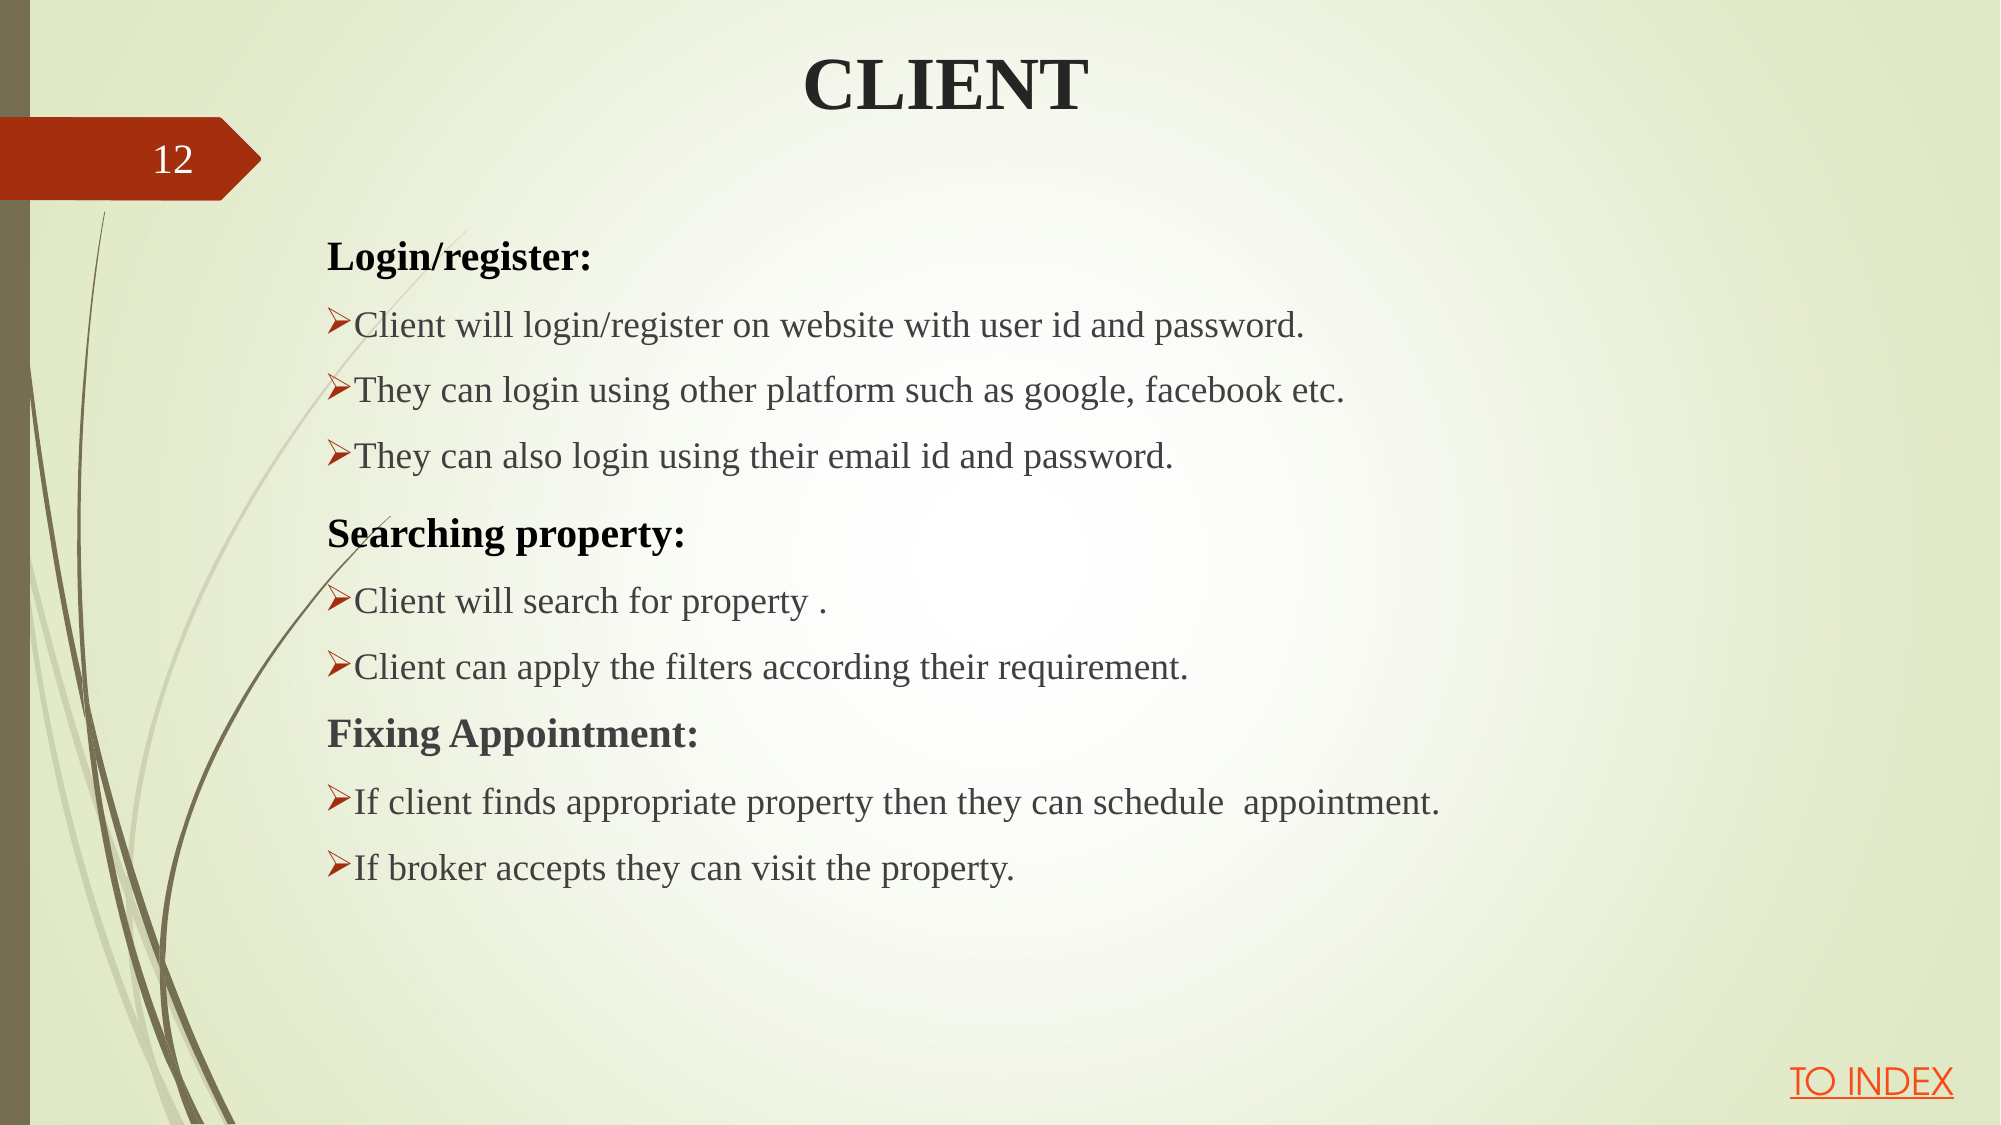

# CLIENT

12
Login/register:
Client will login/register on website with user id and password.
They can login using other platform such as google, facebook etc.
They can also login using their email id and password.
Searching property:
Client will search for property .
Client can apply the filters according their requirement.
Fixing Appointment:
If client finds appropriate property then they can schedule  appointment.
If broker accepts they can visit the property.
TO INDEX